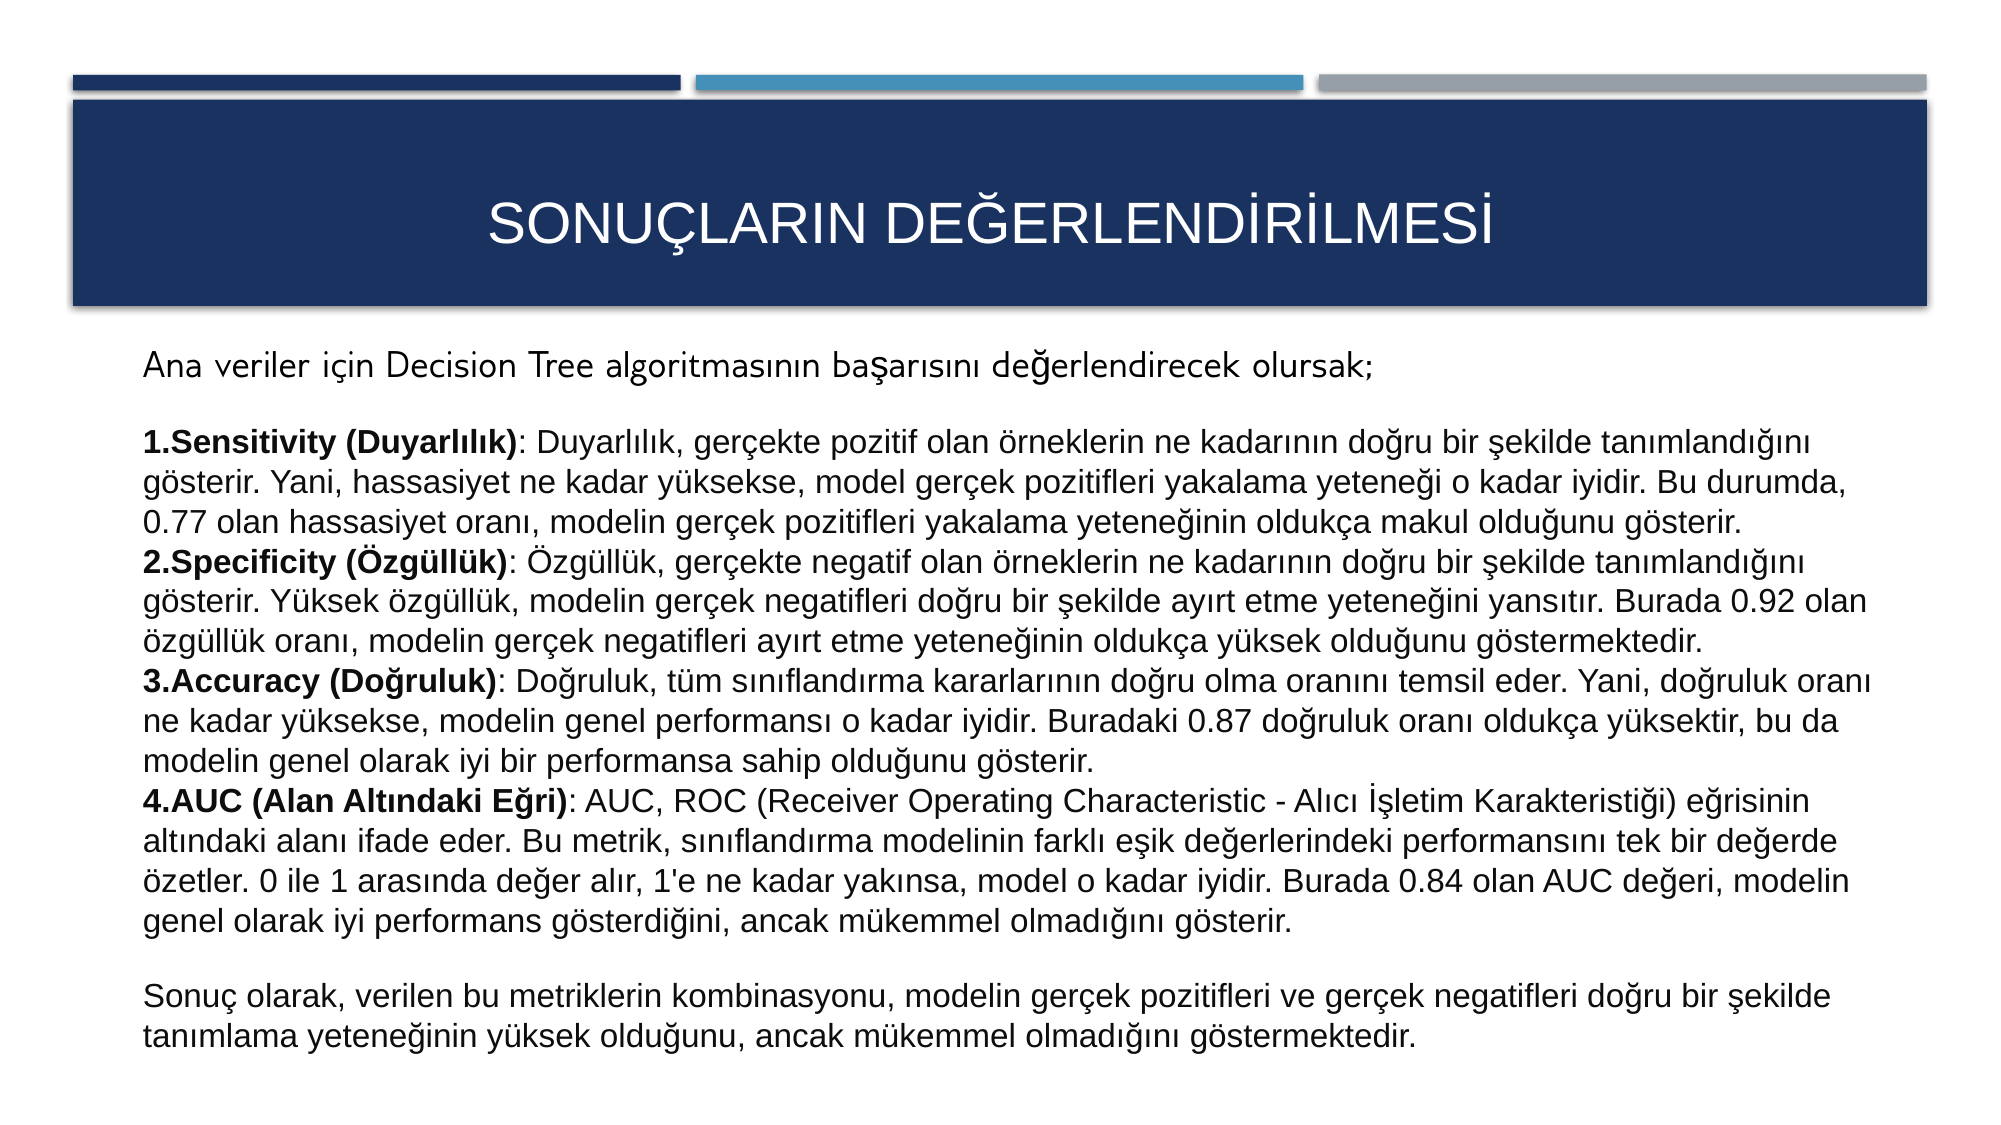

# Sonuçların değerlendirilmesi
Ana veriler için Decision Tree algoritmasının başarısını değerlendirecek olursak;

Sensitivity (Duyarlılık): Duyarlılık, gerçekte pozitif olan örneklerin ne kadarının doğru bir şekilde tanımlandığını gösterir. Yani, hassasiyet ne kadar yüksekse, model gerçek pozitifleri yakalama yeteneği o kadar iyidir. Bu durumda, 0.77 olan hassasiyet oranı, modelin gerçek pozitifleri yakalama yeteneğinin oldukça makul olduğunu gösterir.
Specificity (Özgüllük): Özgüllük, gerçekte negatif olan örneklerin ne kadarının doğru bir şekilde tanımlandığını gösterir. Yüksek özgüllük, modelin gerçek negatifleri doğru bir şekilde ayırt etme yeteneğini yansıtır. Burada 0.92 olan özgüllük oranı, modelin gerçek negatifleri ayırt etme yeteneğinin oldukça yüksek olduğunu göstermektedir.
Accuracy (Doğruluk): Doğruluk, tüm sınıflandırma kararlarının doğru olma oranını temsil eder. Yani, doğruluk oranı ne kadar yüksekse, modelin genel performansı o kadar iyidir. Buradaki 0.87 doğruluk oranı oldukça yüksektir, bu da modelin genel olarak iyi bir performansa sahip olduğunu gösterir.
AUC (Alan Altındaki Eğri): AUC, ROC (Receiver Operating Characteristic - Alıcı İşletim Karakteristiği) eğrisinin altındaki alanı ifade eder. Bu metrik, sınıflandırma modelinin farklı eşik değerlerindeki performansını tek bir değerde özetler. 0 ile 1 arasında değer alır, 1'e ne kadar yakınsa, model o kadar iyidir. Burada 0.84 olan AUC değeri, modelin genel olarak iyi performans gösterdiğini, ancak mükemmel olmadığını gösterir.

Sonuç olarak, verilen bu metriklerin kombinasyonu, modelin gerçek pozitifleri ve gerçek negatifleri doğru bir şekilde tanımlama yeteneğinin yüksek olduğunu, ancak mükemmel olmadığını göstermektedir.